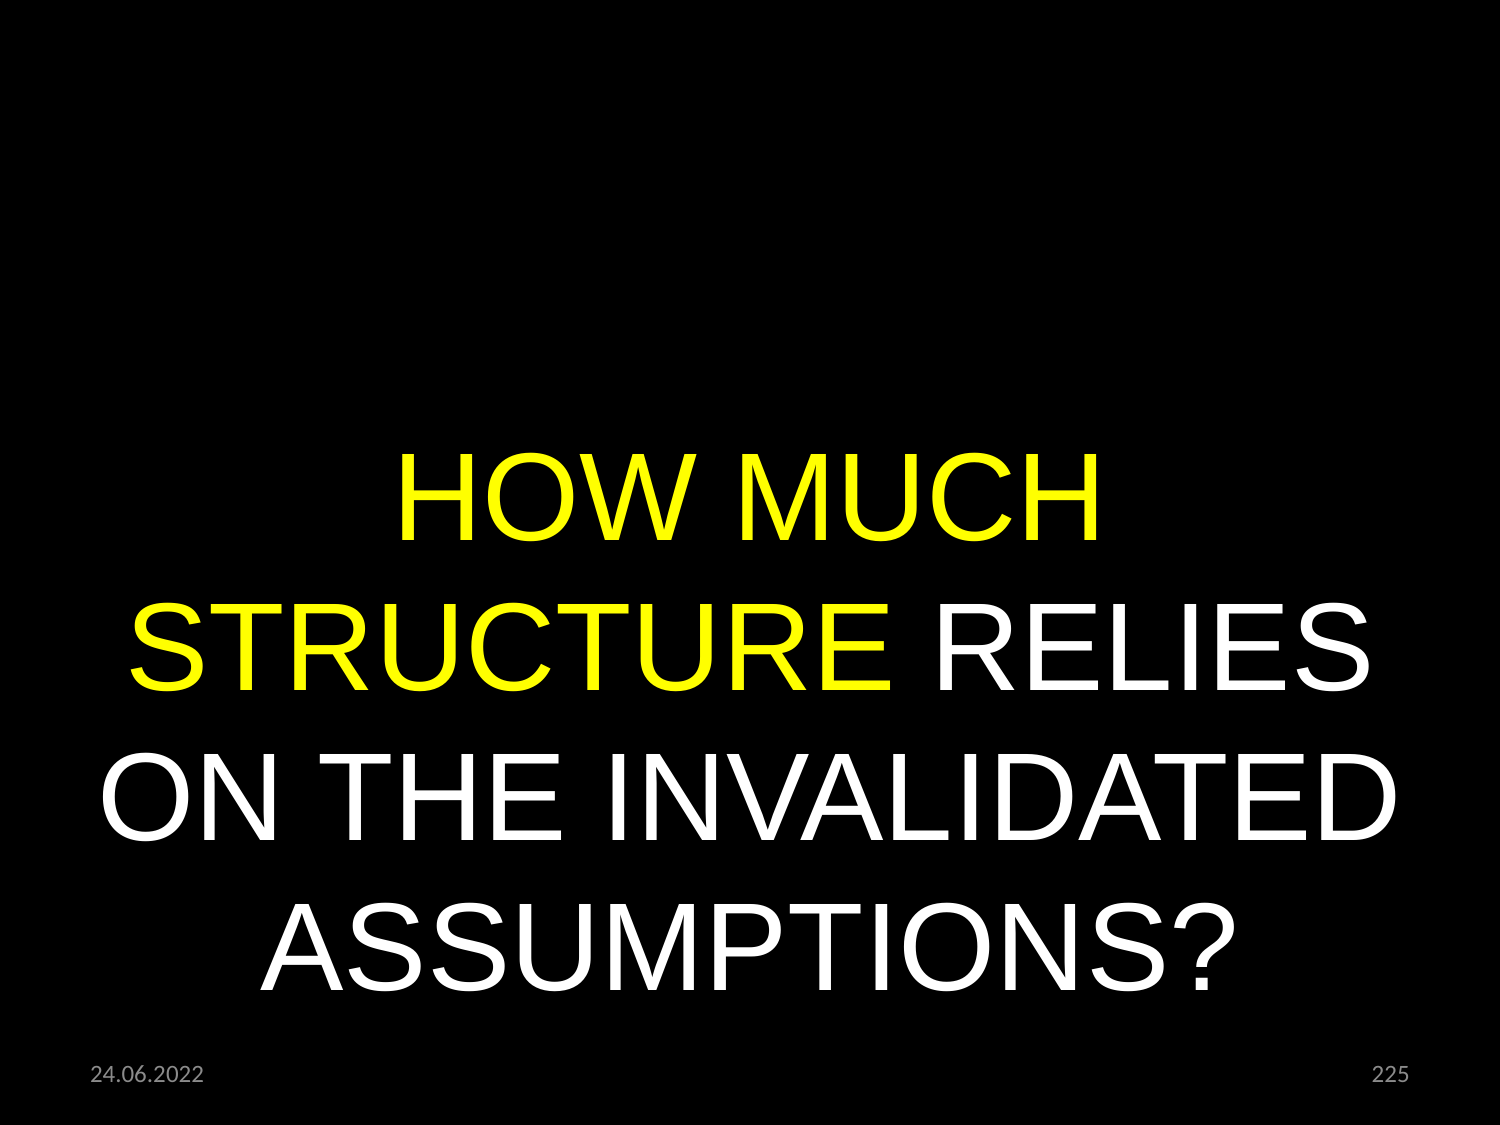

HOW MUCH STRUCTURE RELIES ON THE INVALIDATED ASSUMPTIONS?
24.06.2022
225